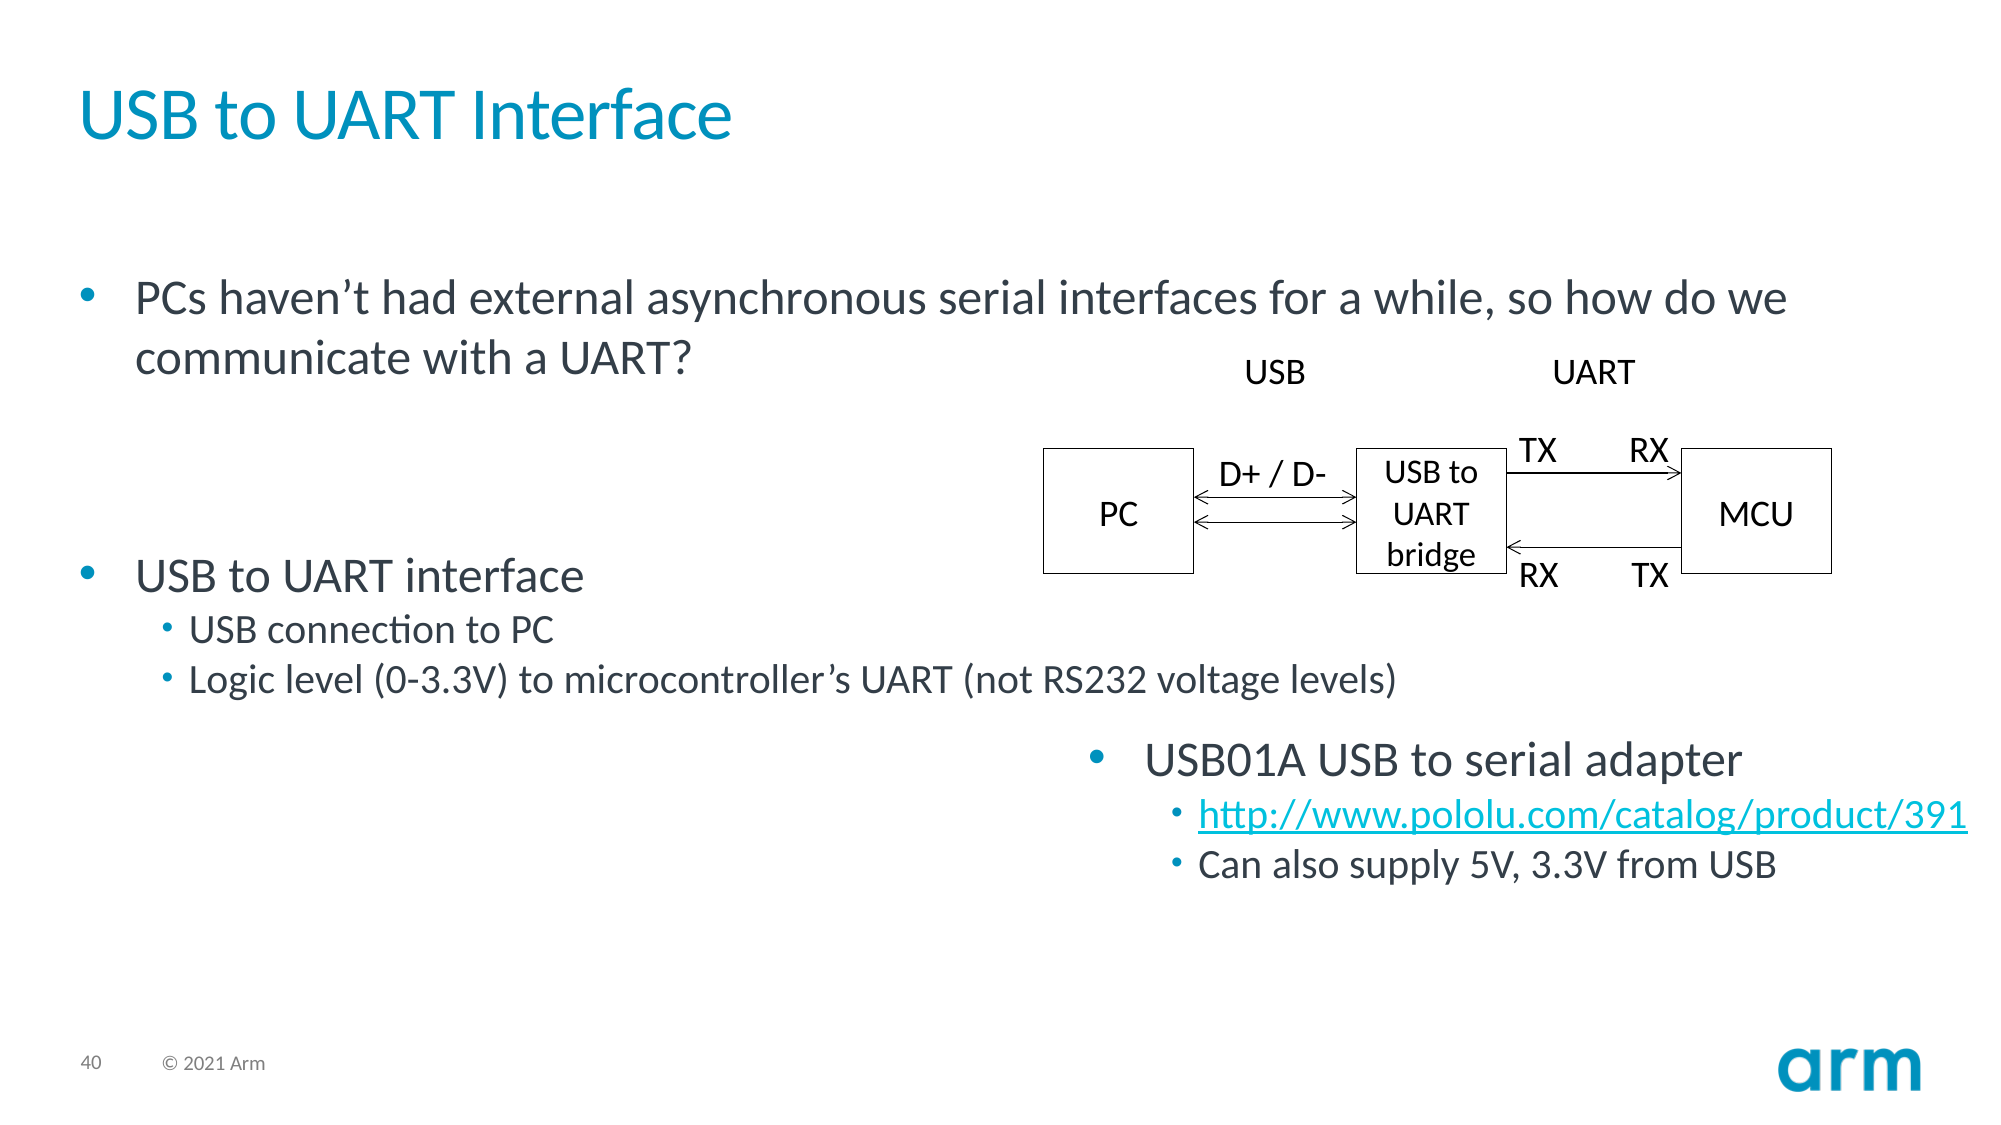

# USB to UART Interface

PCs haven’t had external asynchronous serial interfaces for a while, so how do we communicate with a UART?

USB to UART interface
USB connection to PC
Logic level (0-3.3V) to microcontroller’s UART (not RS232 voltage levels)

USB
UART
TX
RX
PC
D+ / D-
USB to UART bridge
MCU
RX
TX
USB01A USB to serial adapter
http://www.pololu.com/catalog/product/391
Can also supply 5V, 3.3V from USB